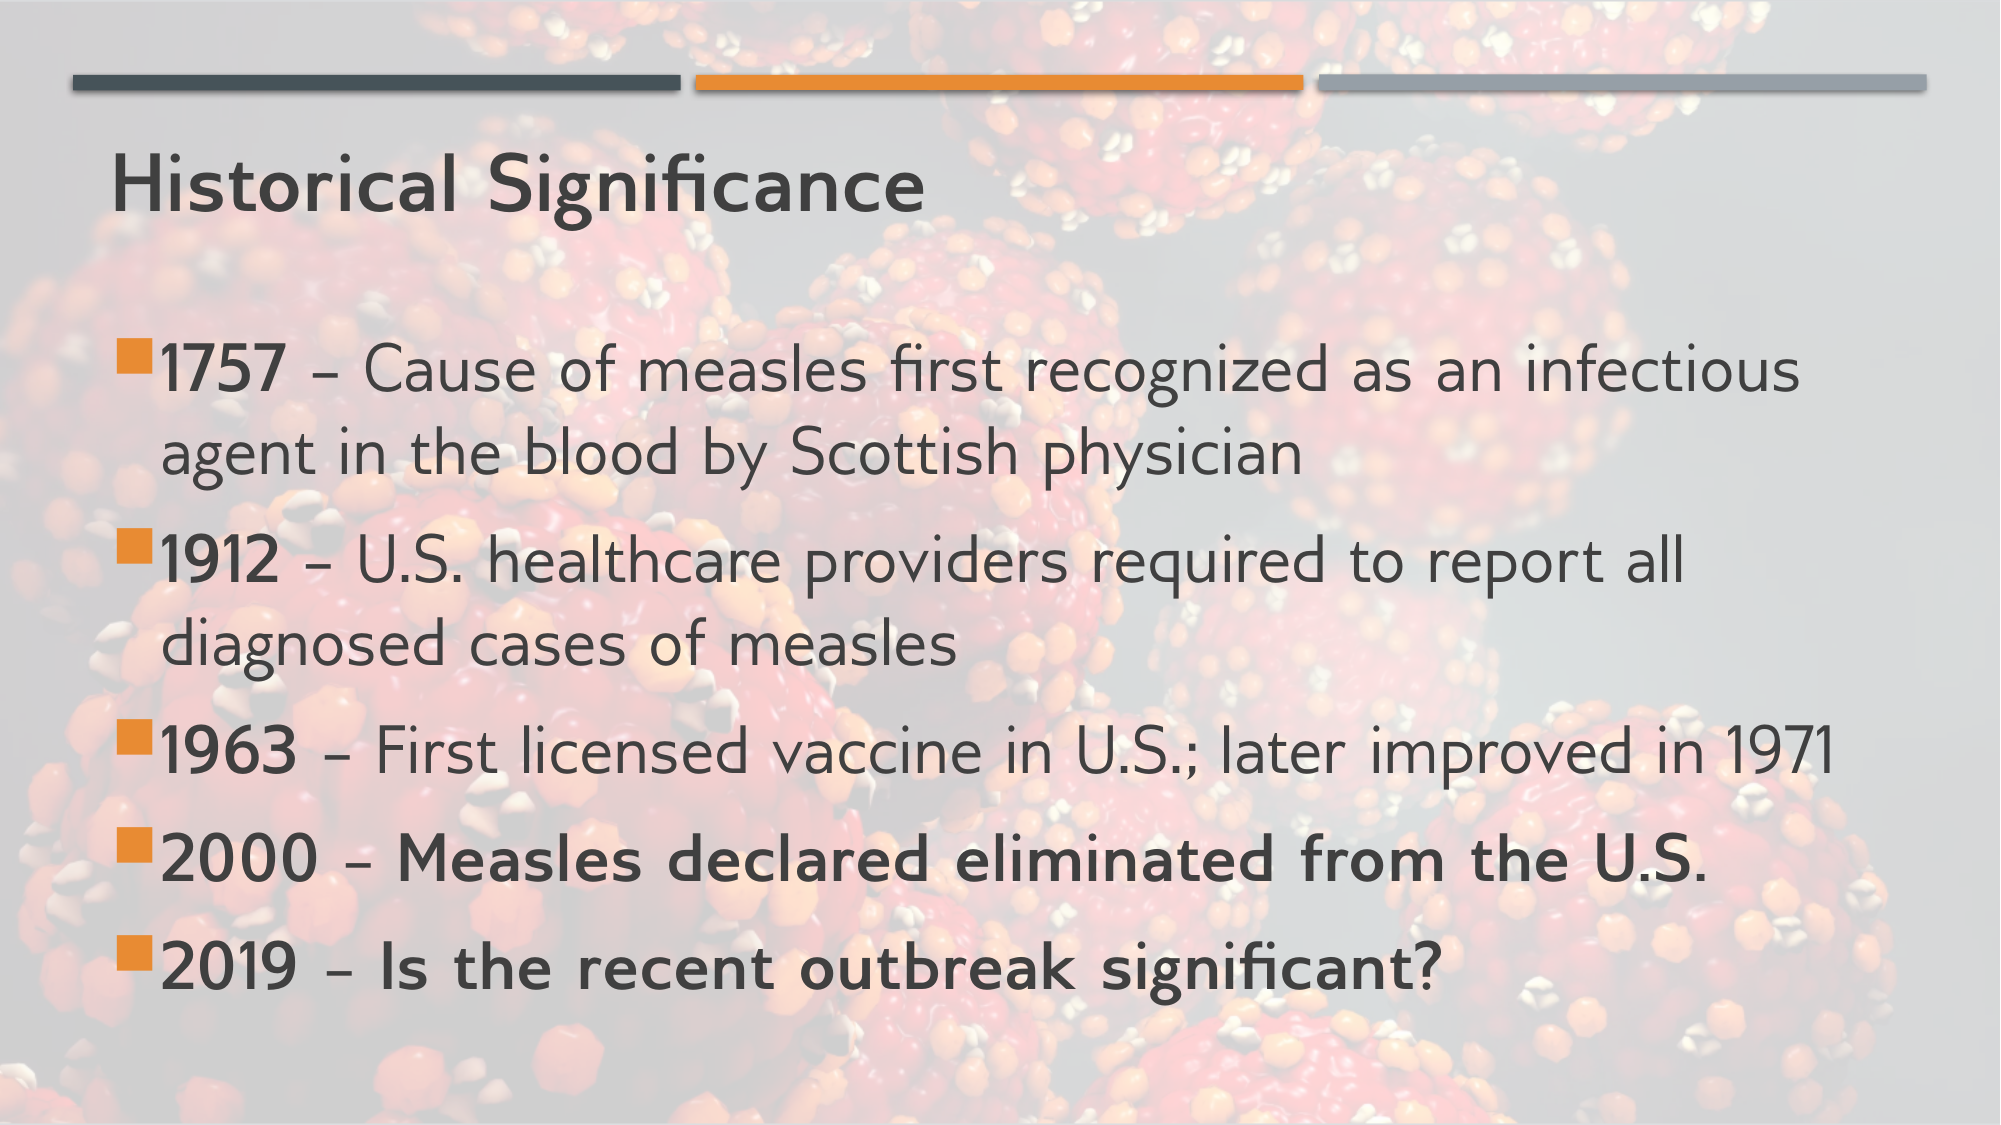

# Historical Significance
1757 – Cause of measles first recognized as an infectious agent in the blood by Scottish physician
1912 – U.S. healthcare providers required to report all diagnosed cases of measles
1963 – First licensed vaccine in U.S.; later improved in 1971
2000 – Measles declared eliminated from the U.S.
2019 – Is the recent outbreak significant?
Has there been an increase in the measles cases within the US?